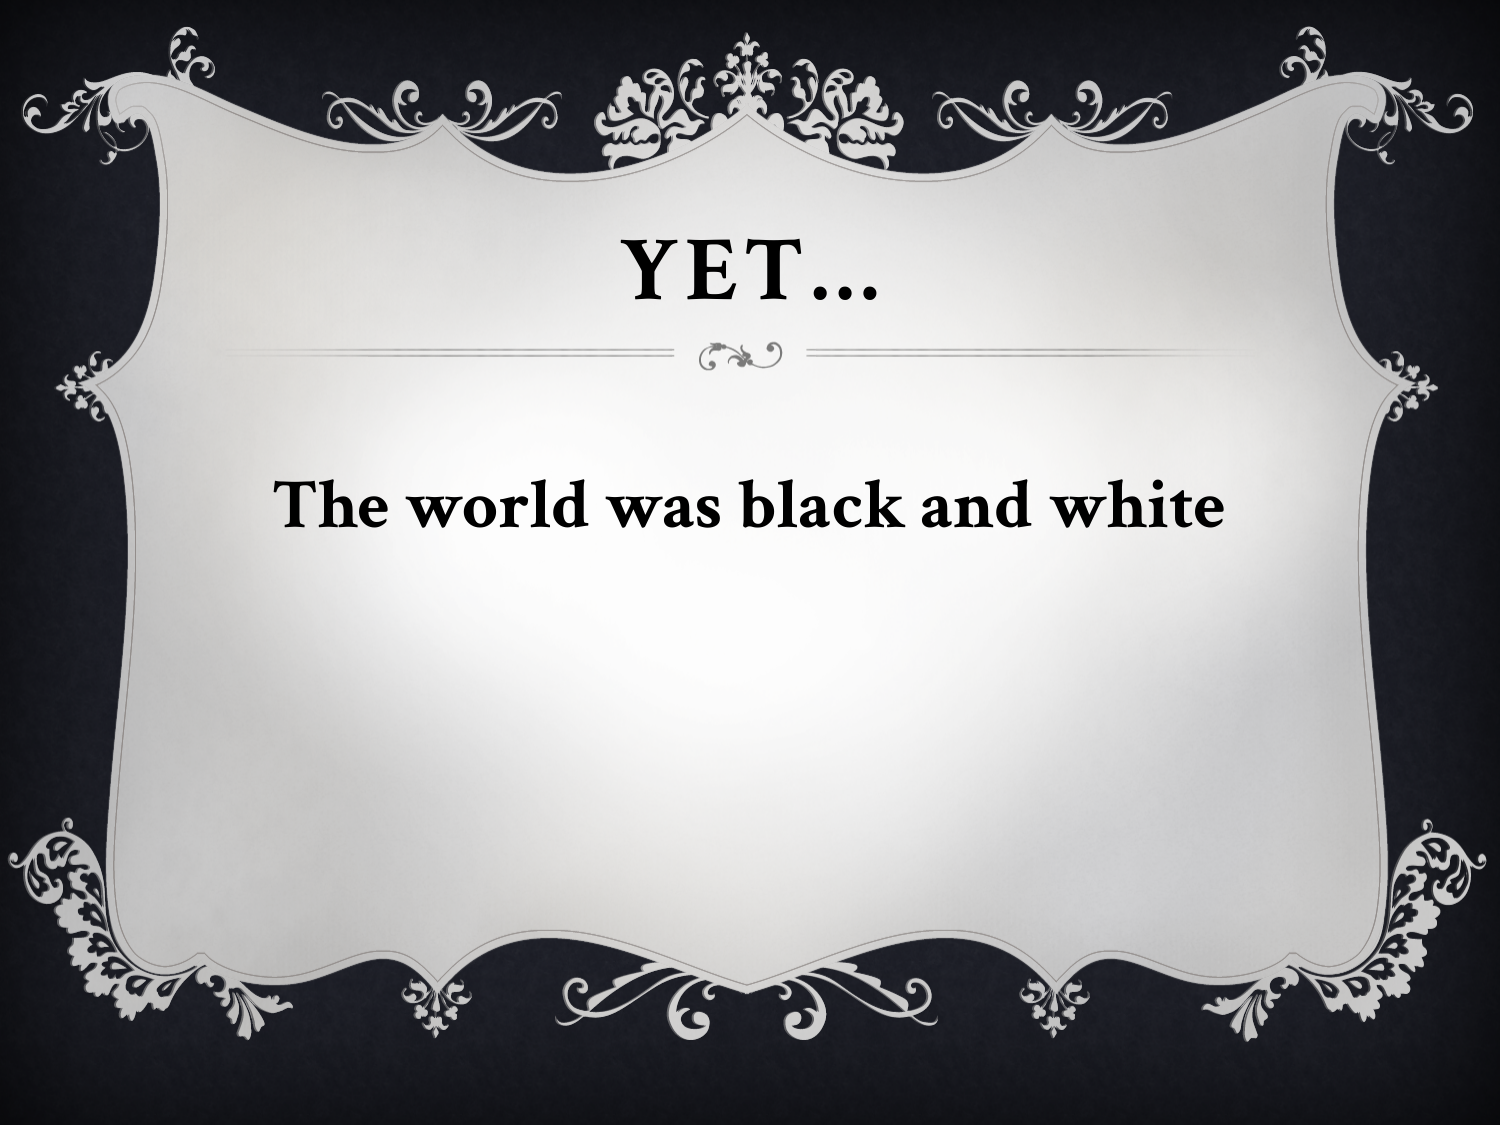

# Yet…
The world was black and white